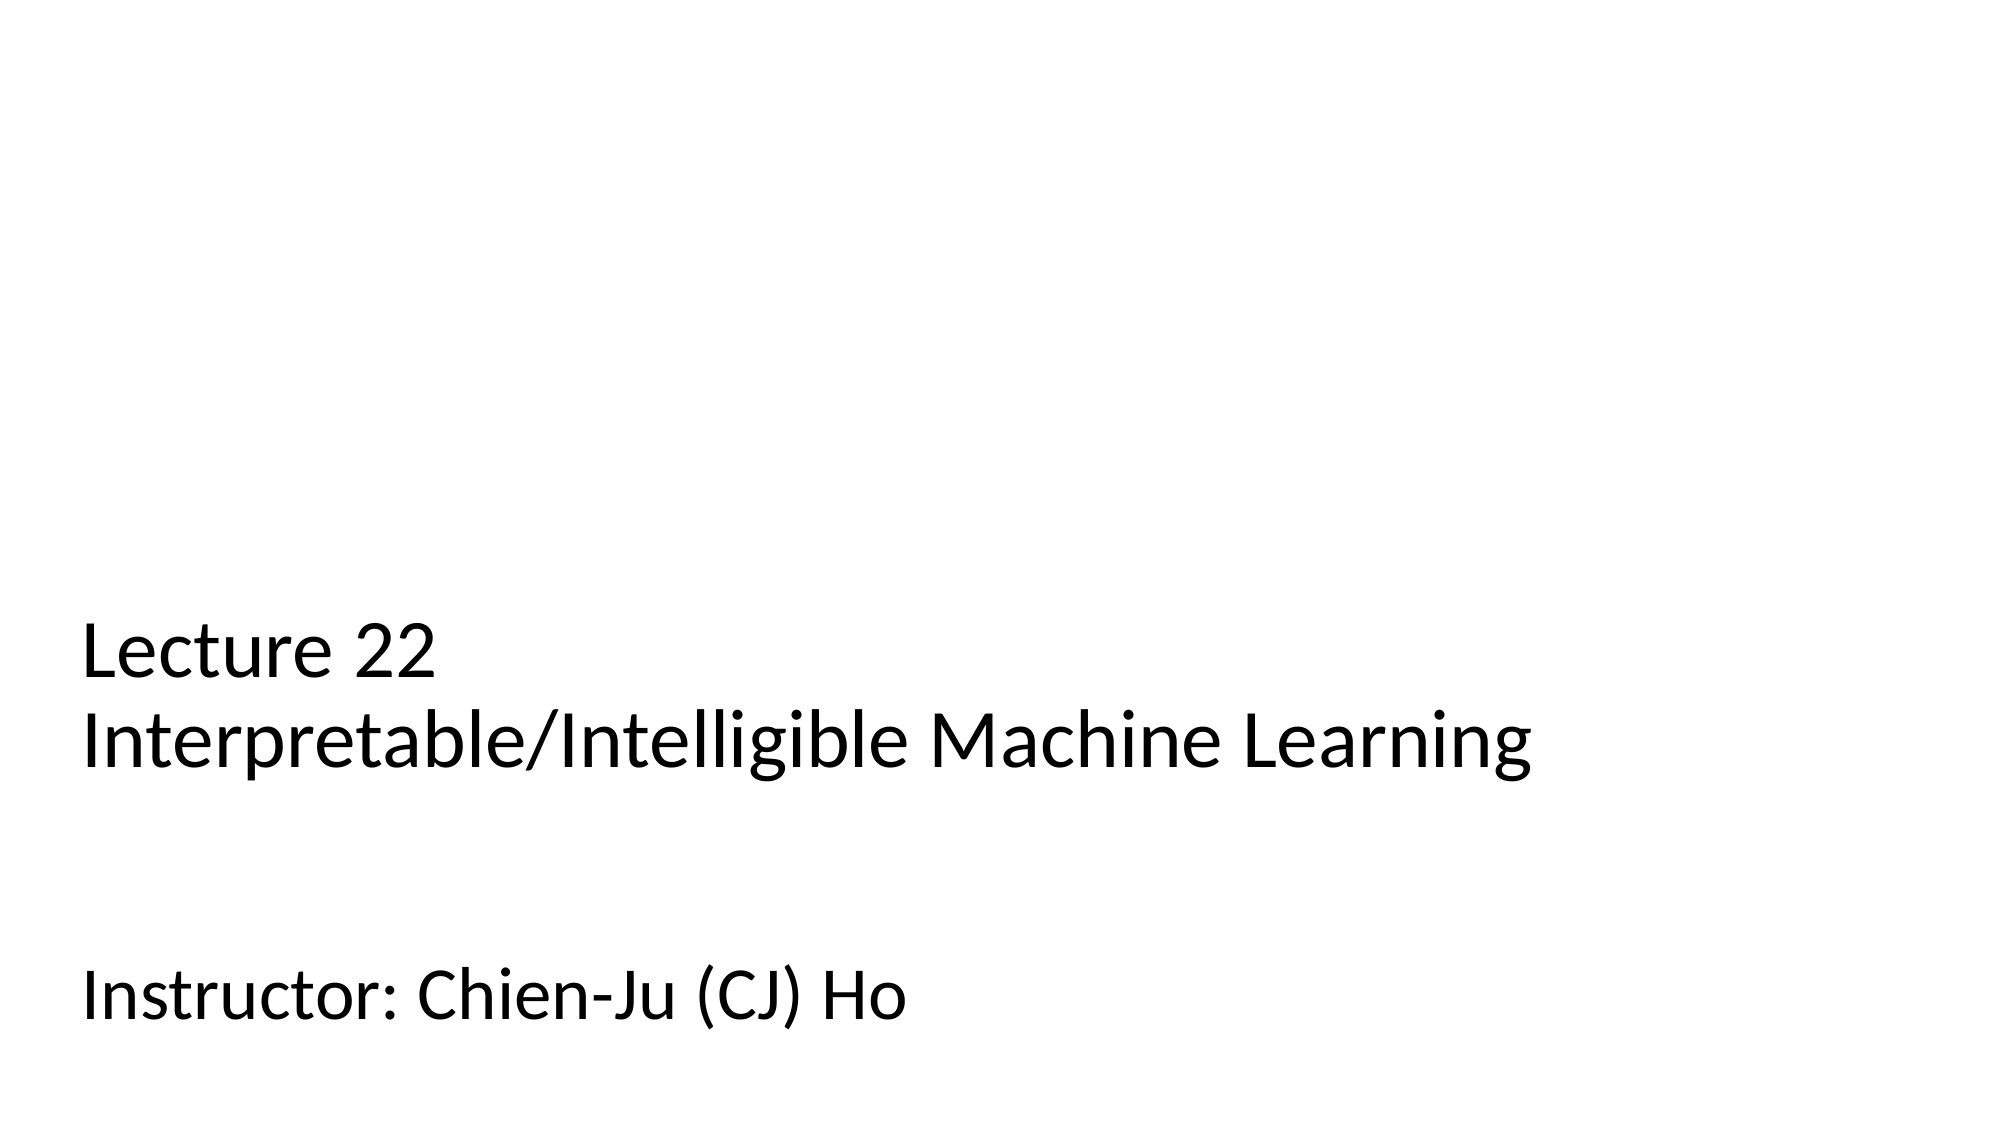

# Lecture 22 Interpretable/Intelligible Machine Learning

Instructor: Chien-Ju (CJ) Ho